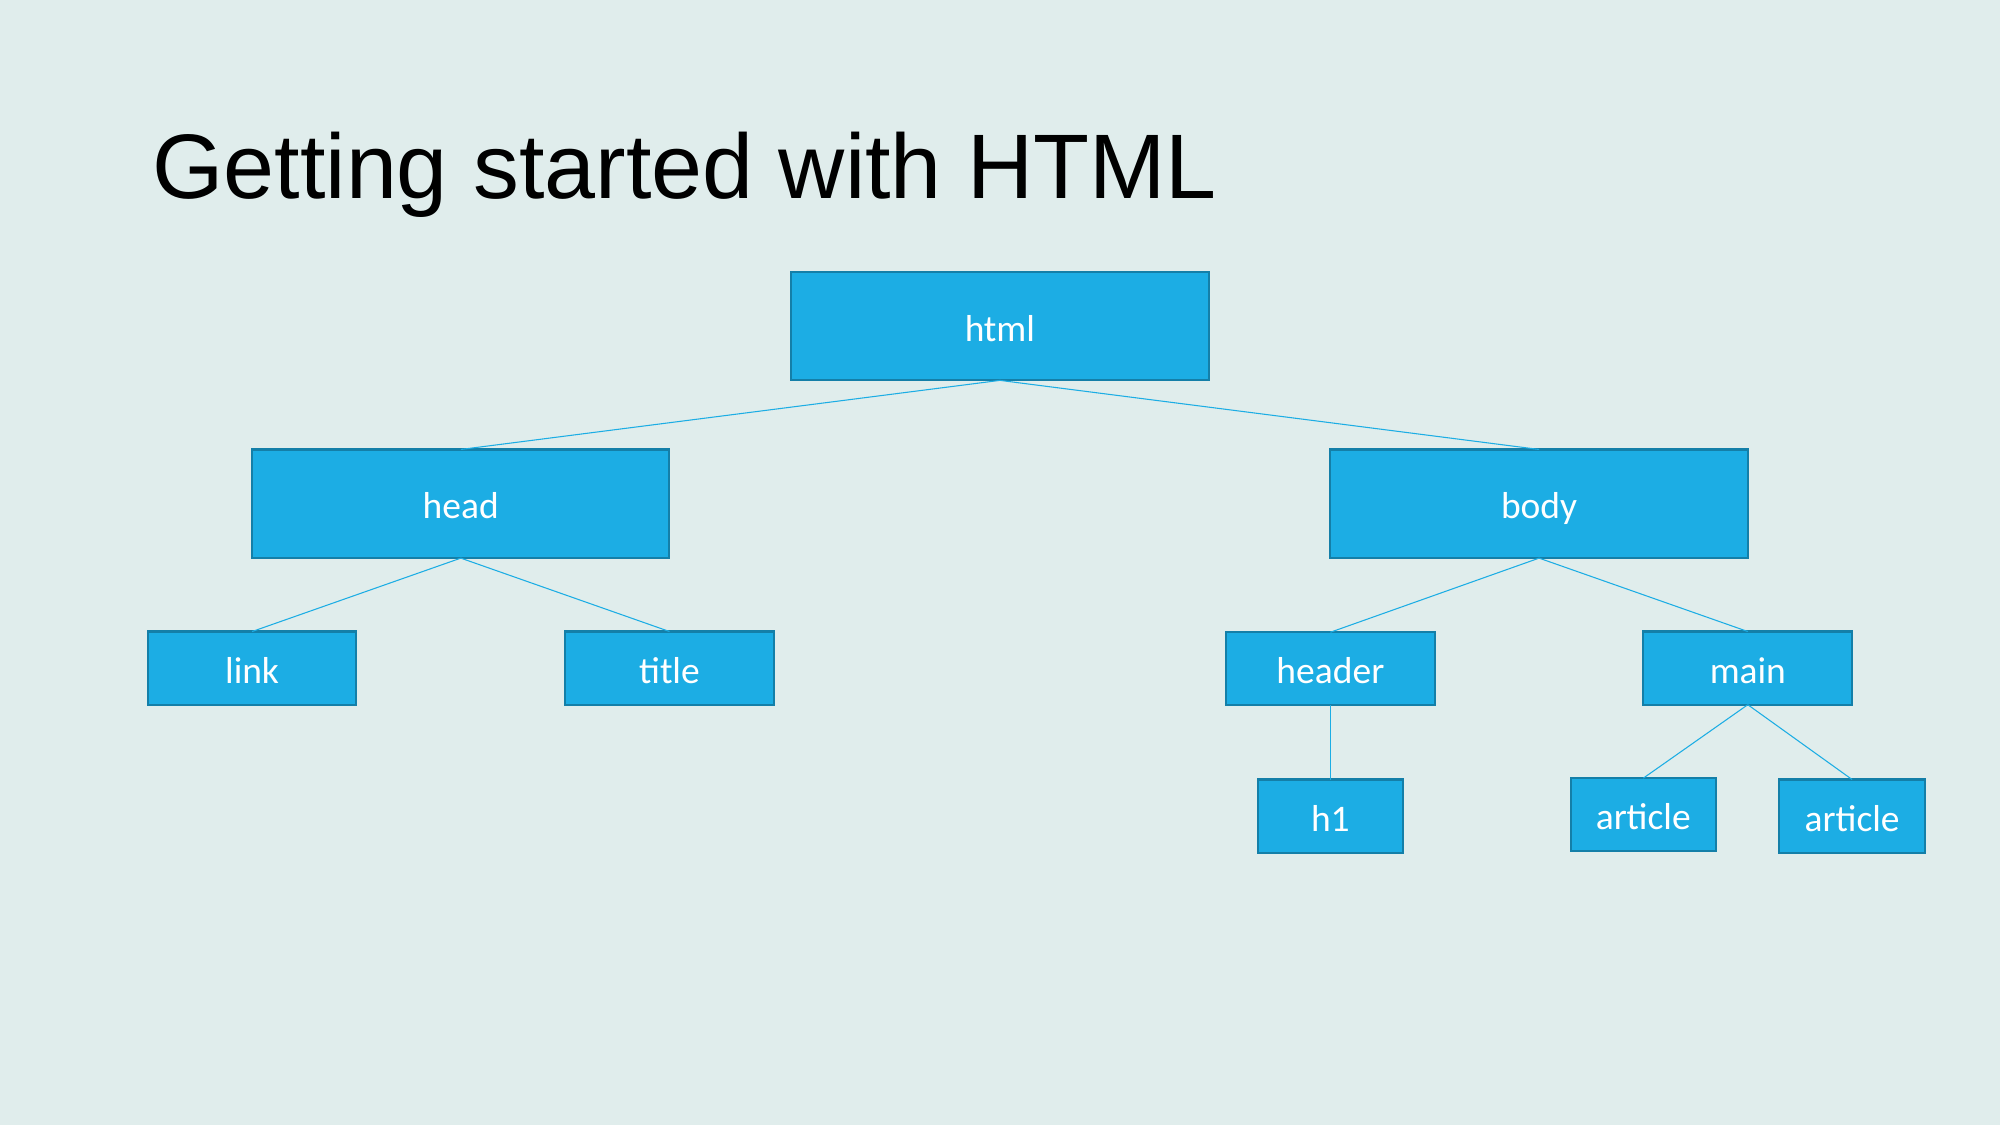

# Getting started with HTML
html
body
head
link
title
main
header
article
h1
article